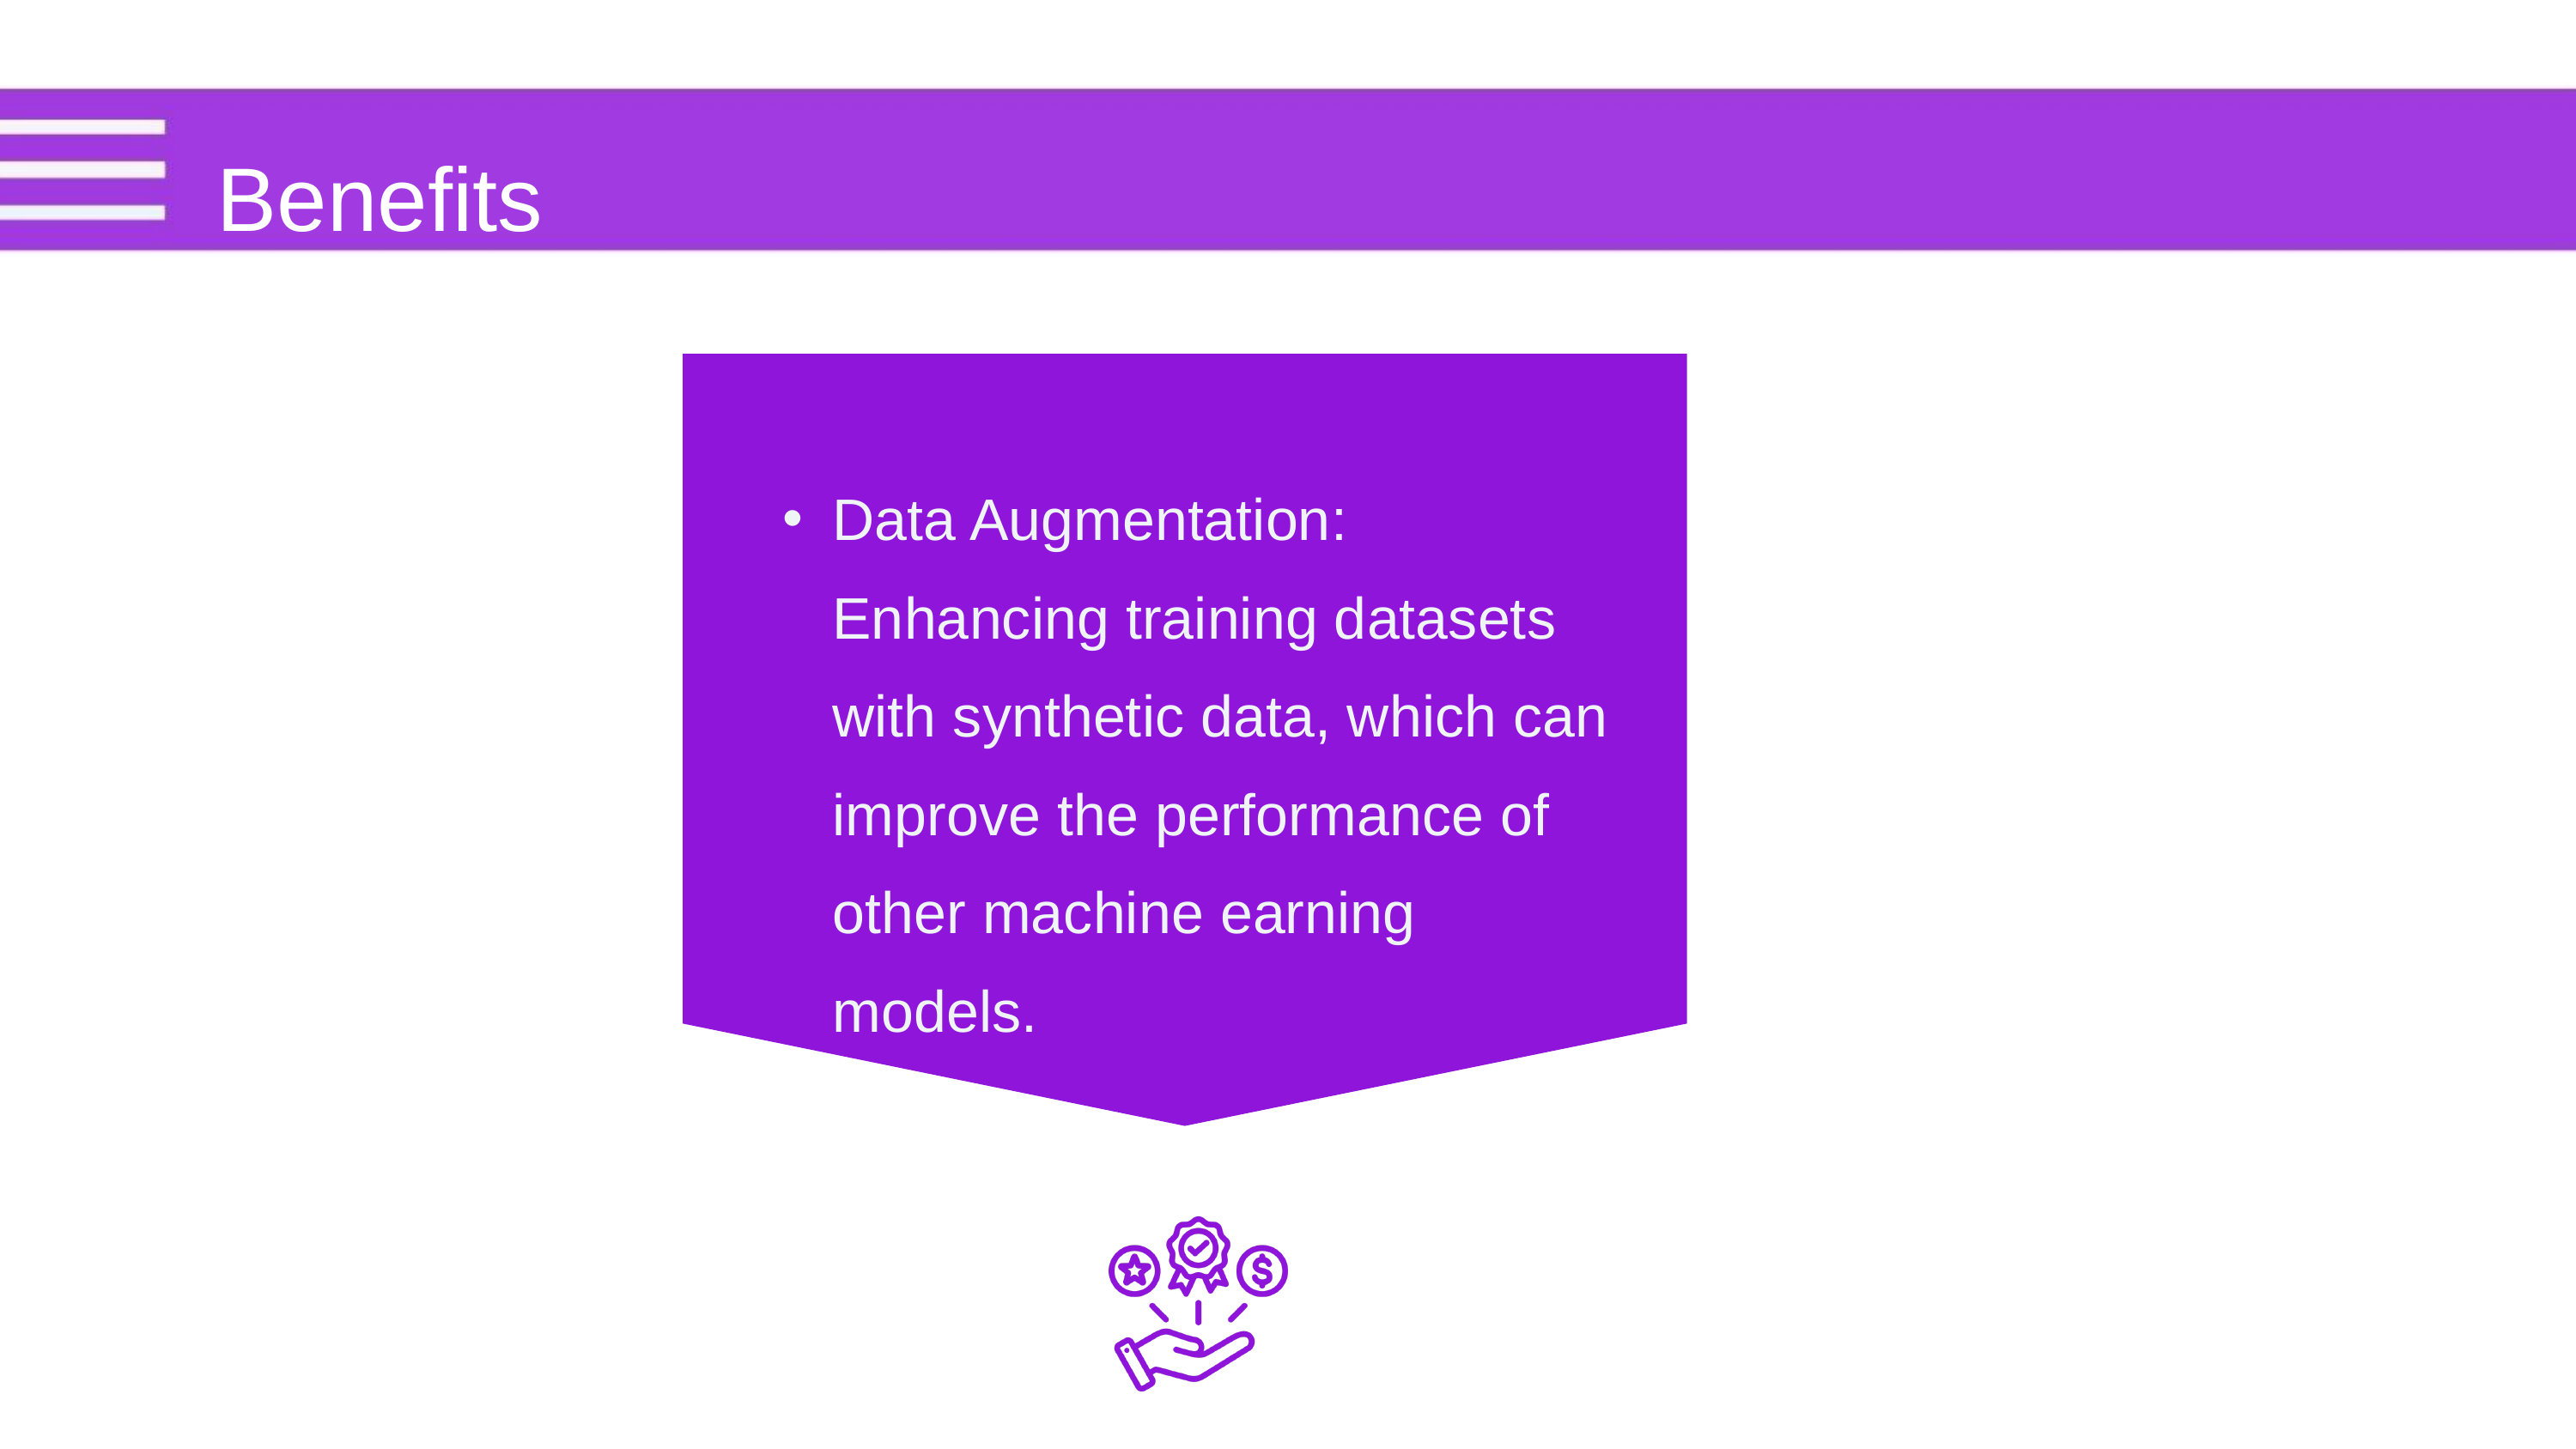

Variational Autoencoder (VAE)
Benefits

A major issue with regular Auto encoders is that the latent space that the inputs are converted to are discrete (not continuous) and does not allow for an easy interpolation.
Data Augmentation: Enhancing training datasets with synthetic data, which can improve the performance of other machine earning models.